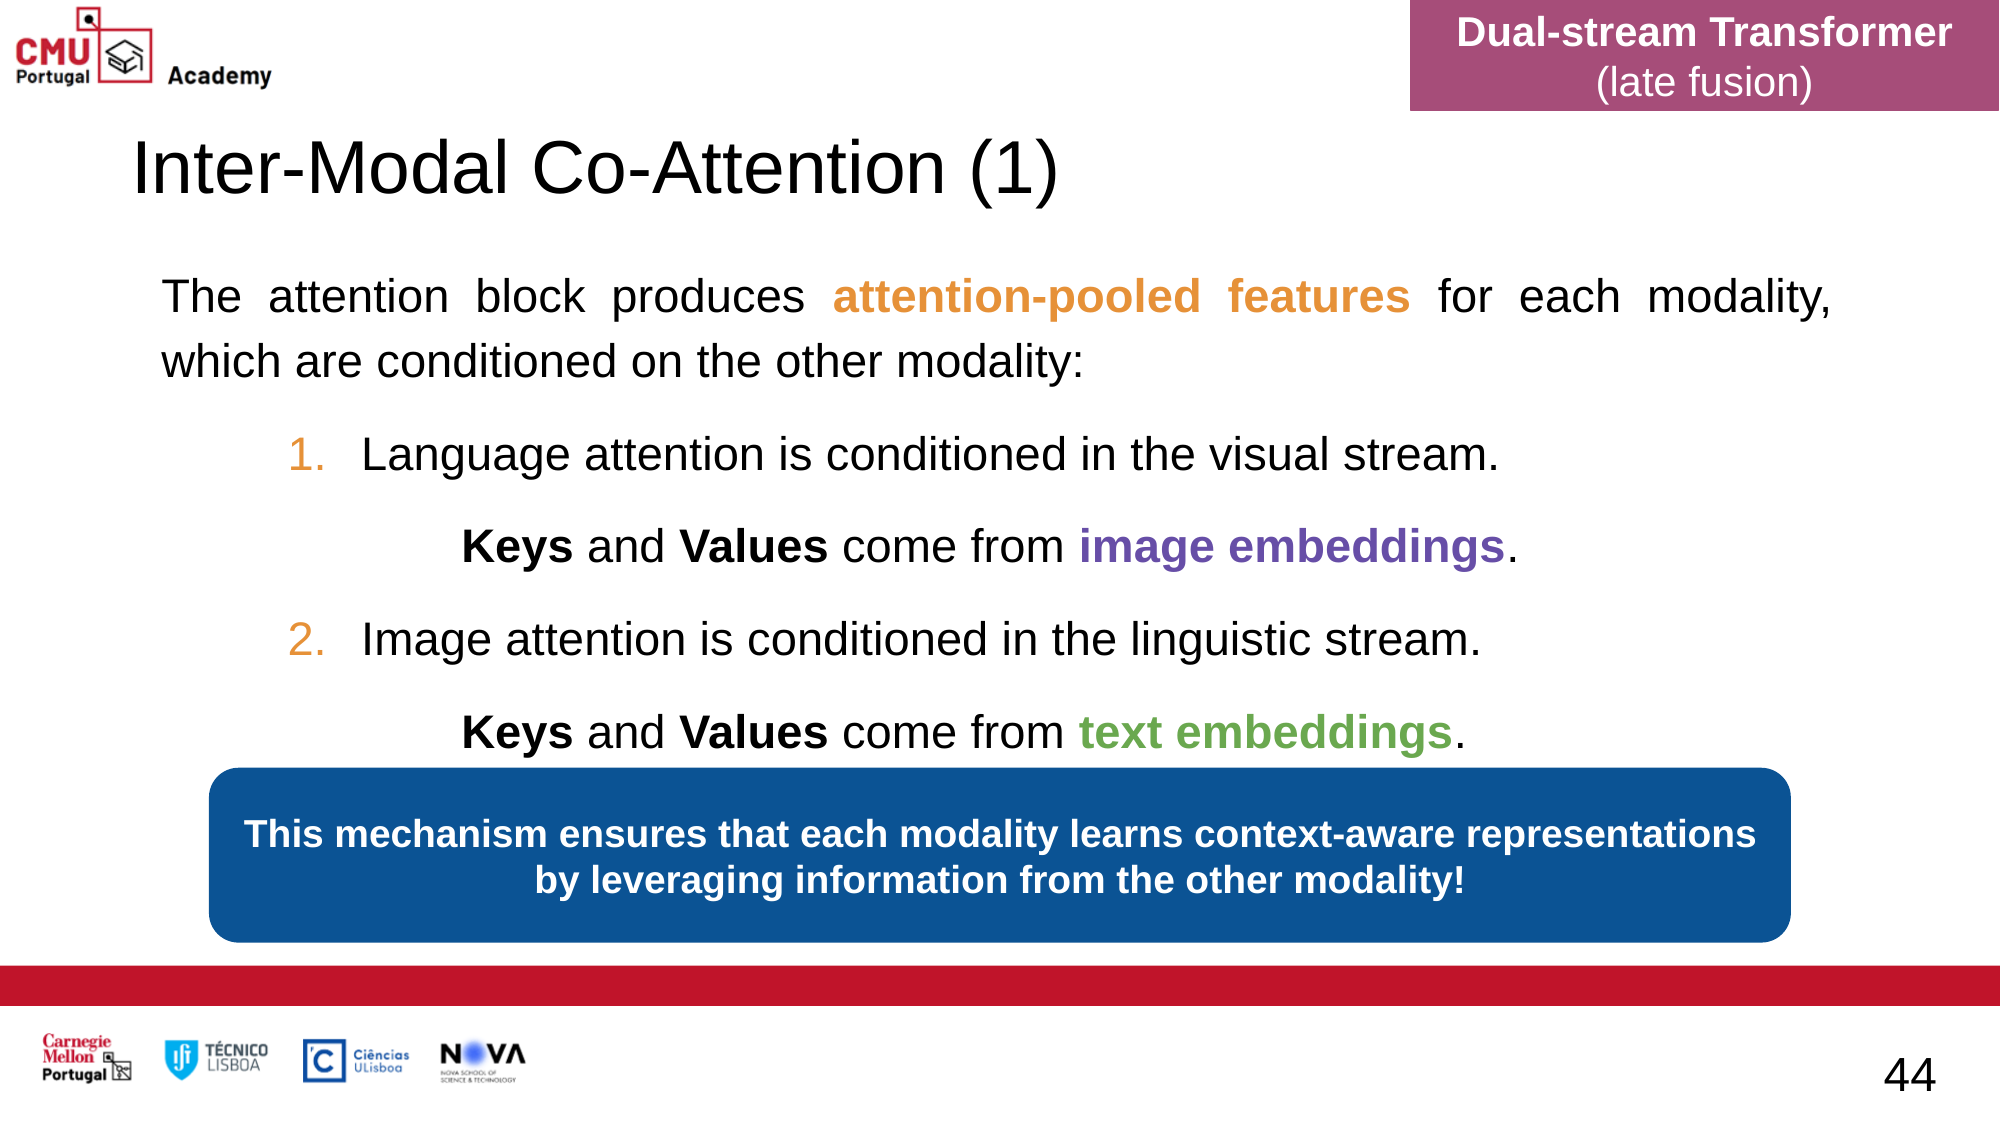

Dual-stream Transformer
(late fusion)
Inter-Modal Co-Attention (1)
The attention block produces attention-pooled features for each modality, which are conditioned on the other modality:
Language attention is conditioned in the visual stream.
Keys and Values come from image embeddings.
Image attention is conditioned in the linguistic stream.
Keys and Values come from text embeddings.

This mechanism ensures that each modality learns context-aware representations by leveraging information from the other modality!
44
44